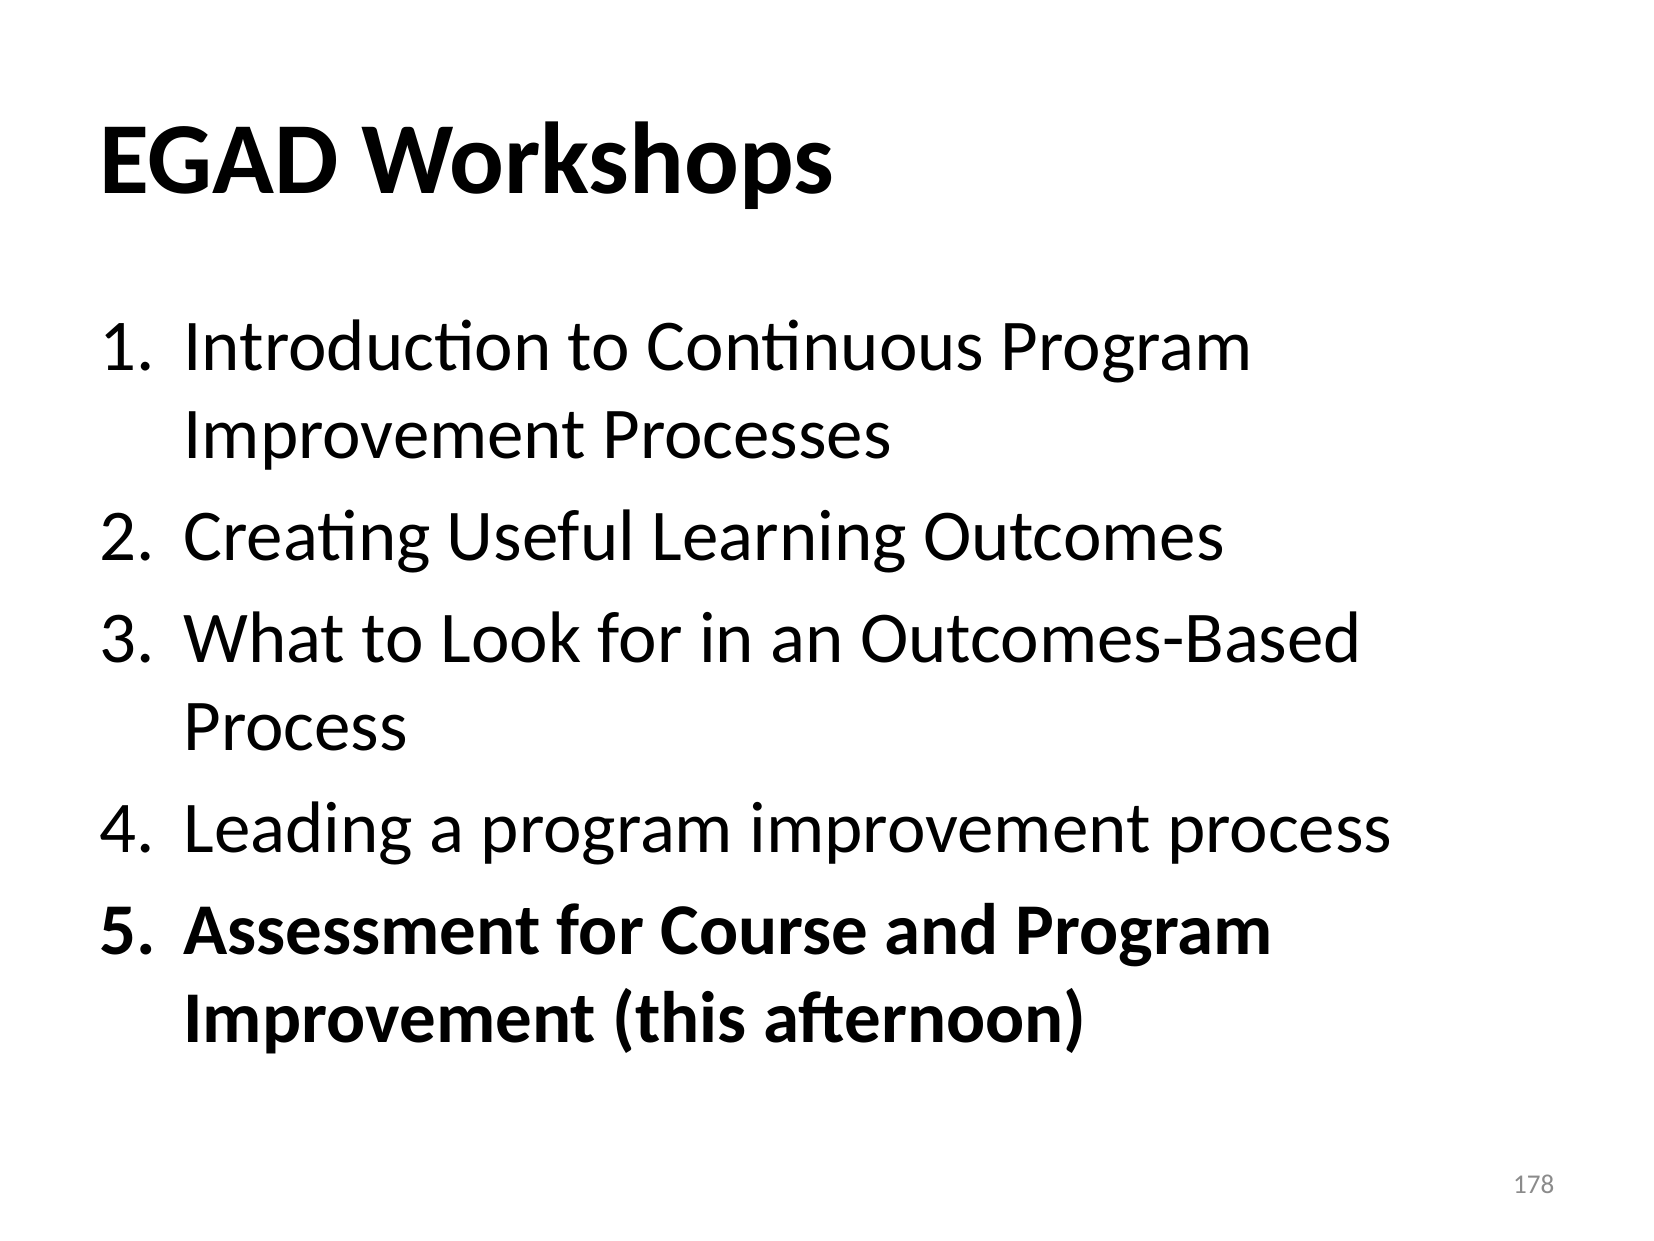

# EGAD Workshops
Introduction to Continuous Program Improvement Processes
Creating Useful Learning Outcomes
What to Look for in an Outcomes-Based Process
Leading a program improvement process
Assessment for Course and Program Improvement (this afternoon)

178